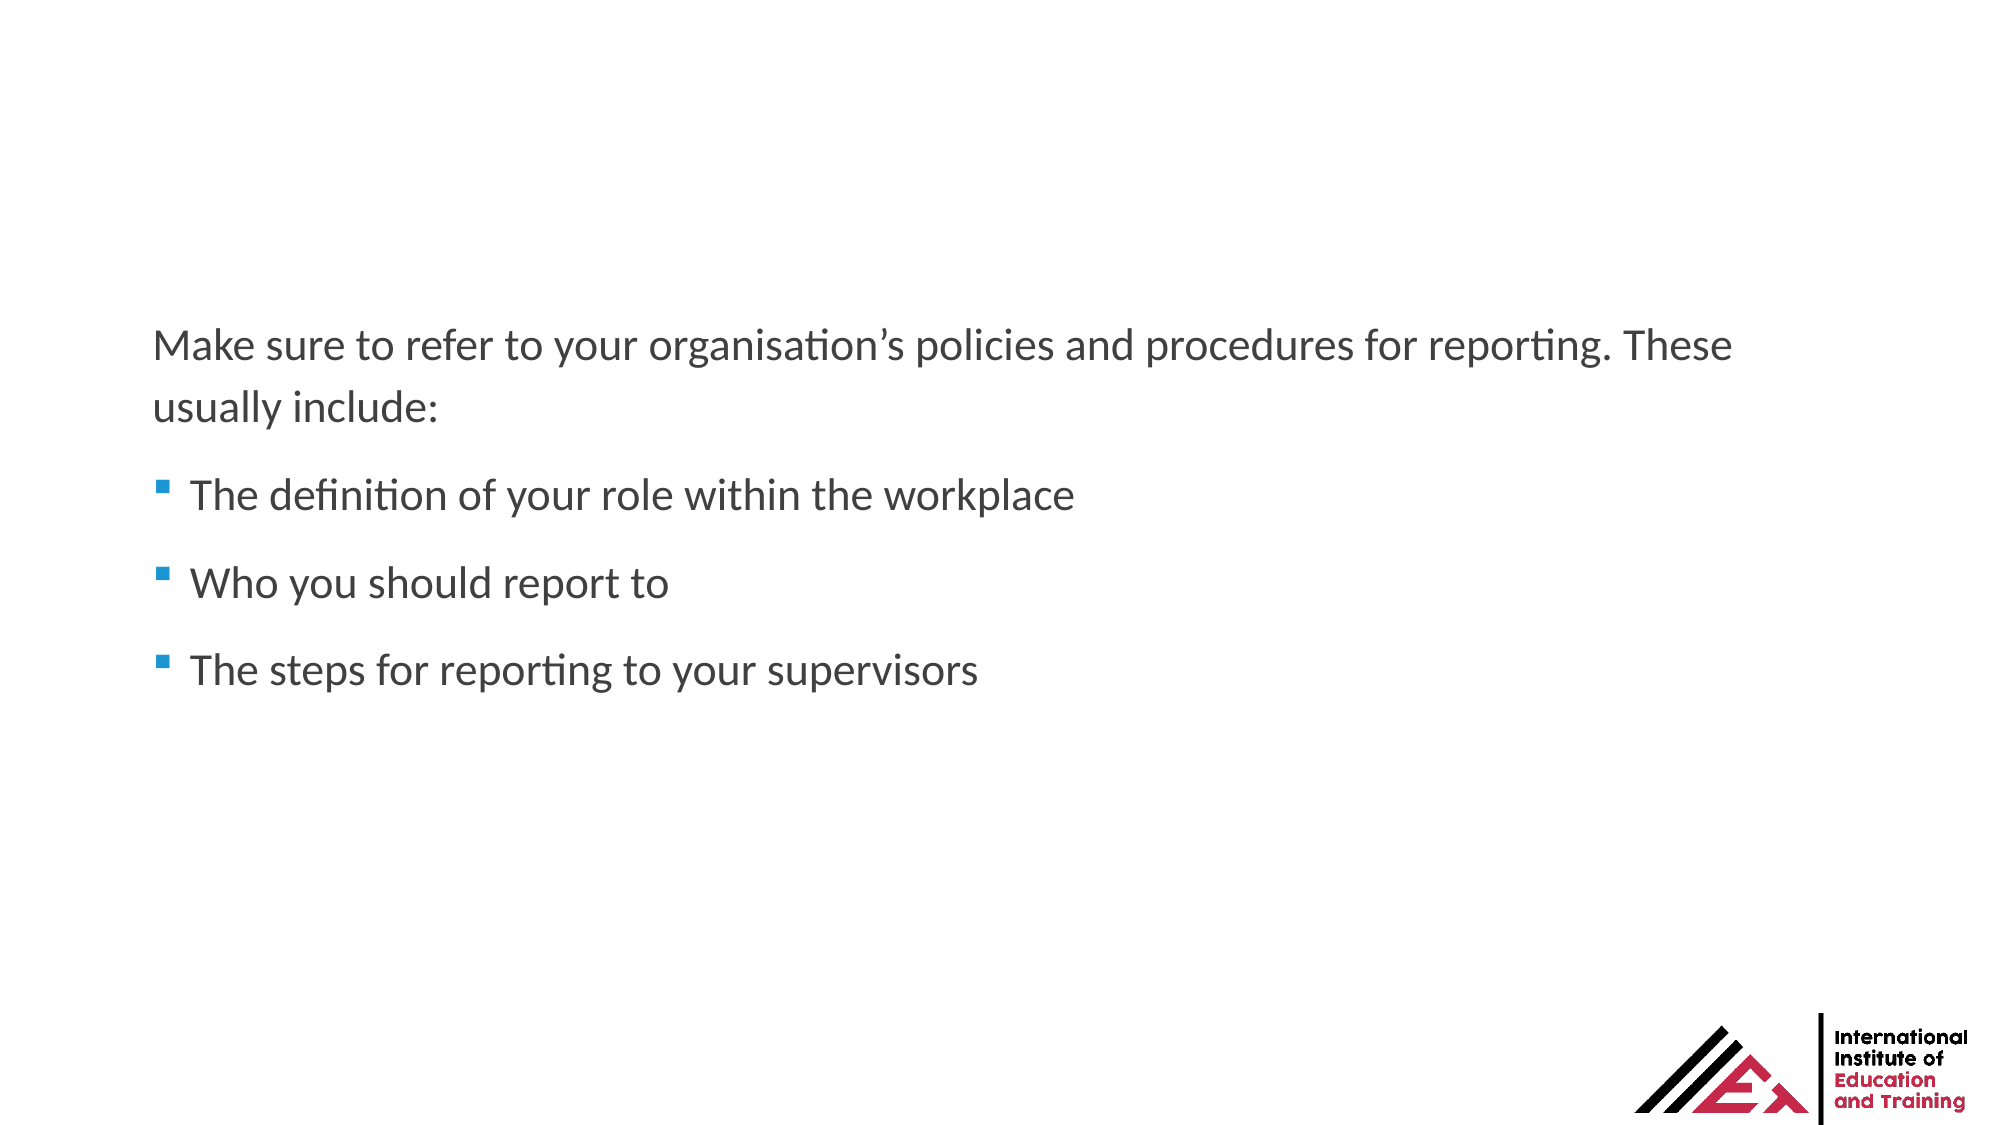

Make sure to refer to your organisation’s policies and procedures for reporting. These usually include:
The definition of your role within the workplace
Who you should report to
The steps for reporting to your supervisors